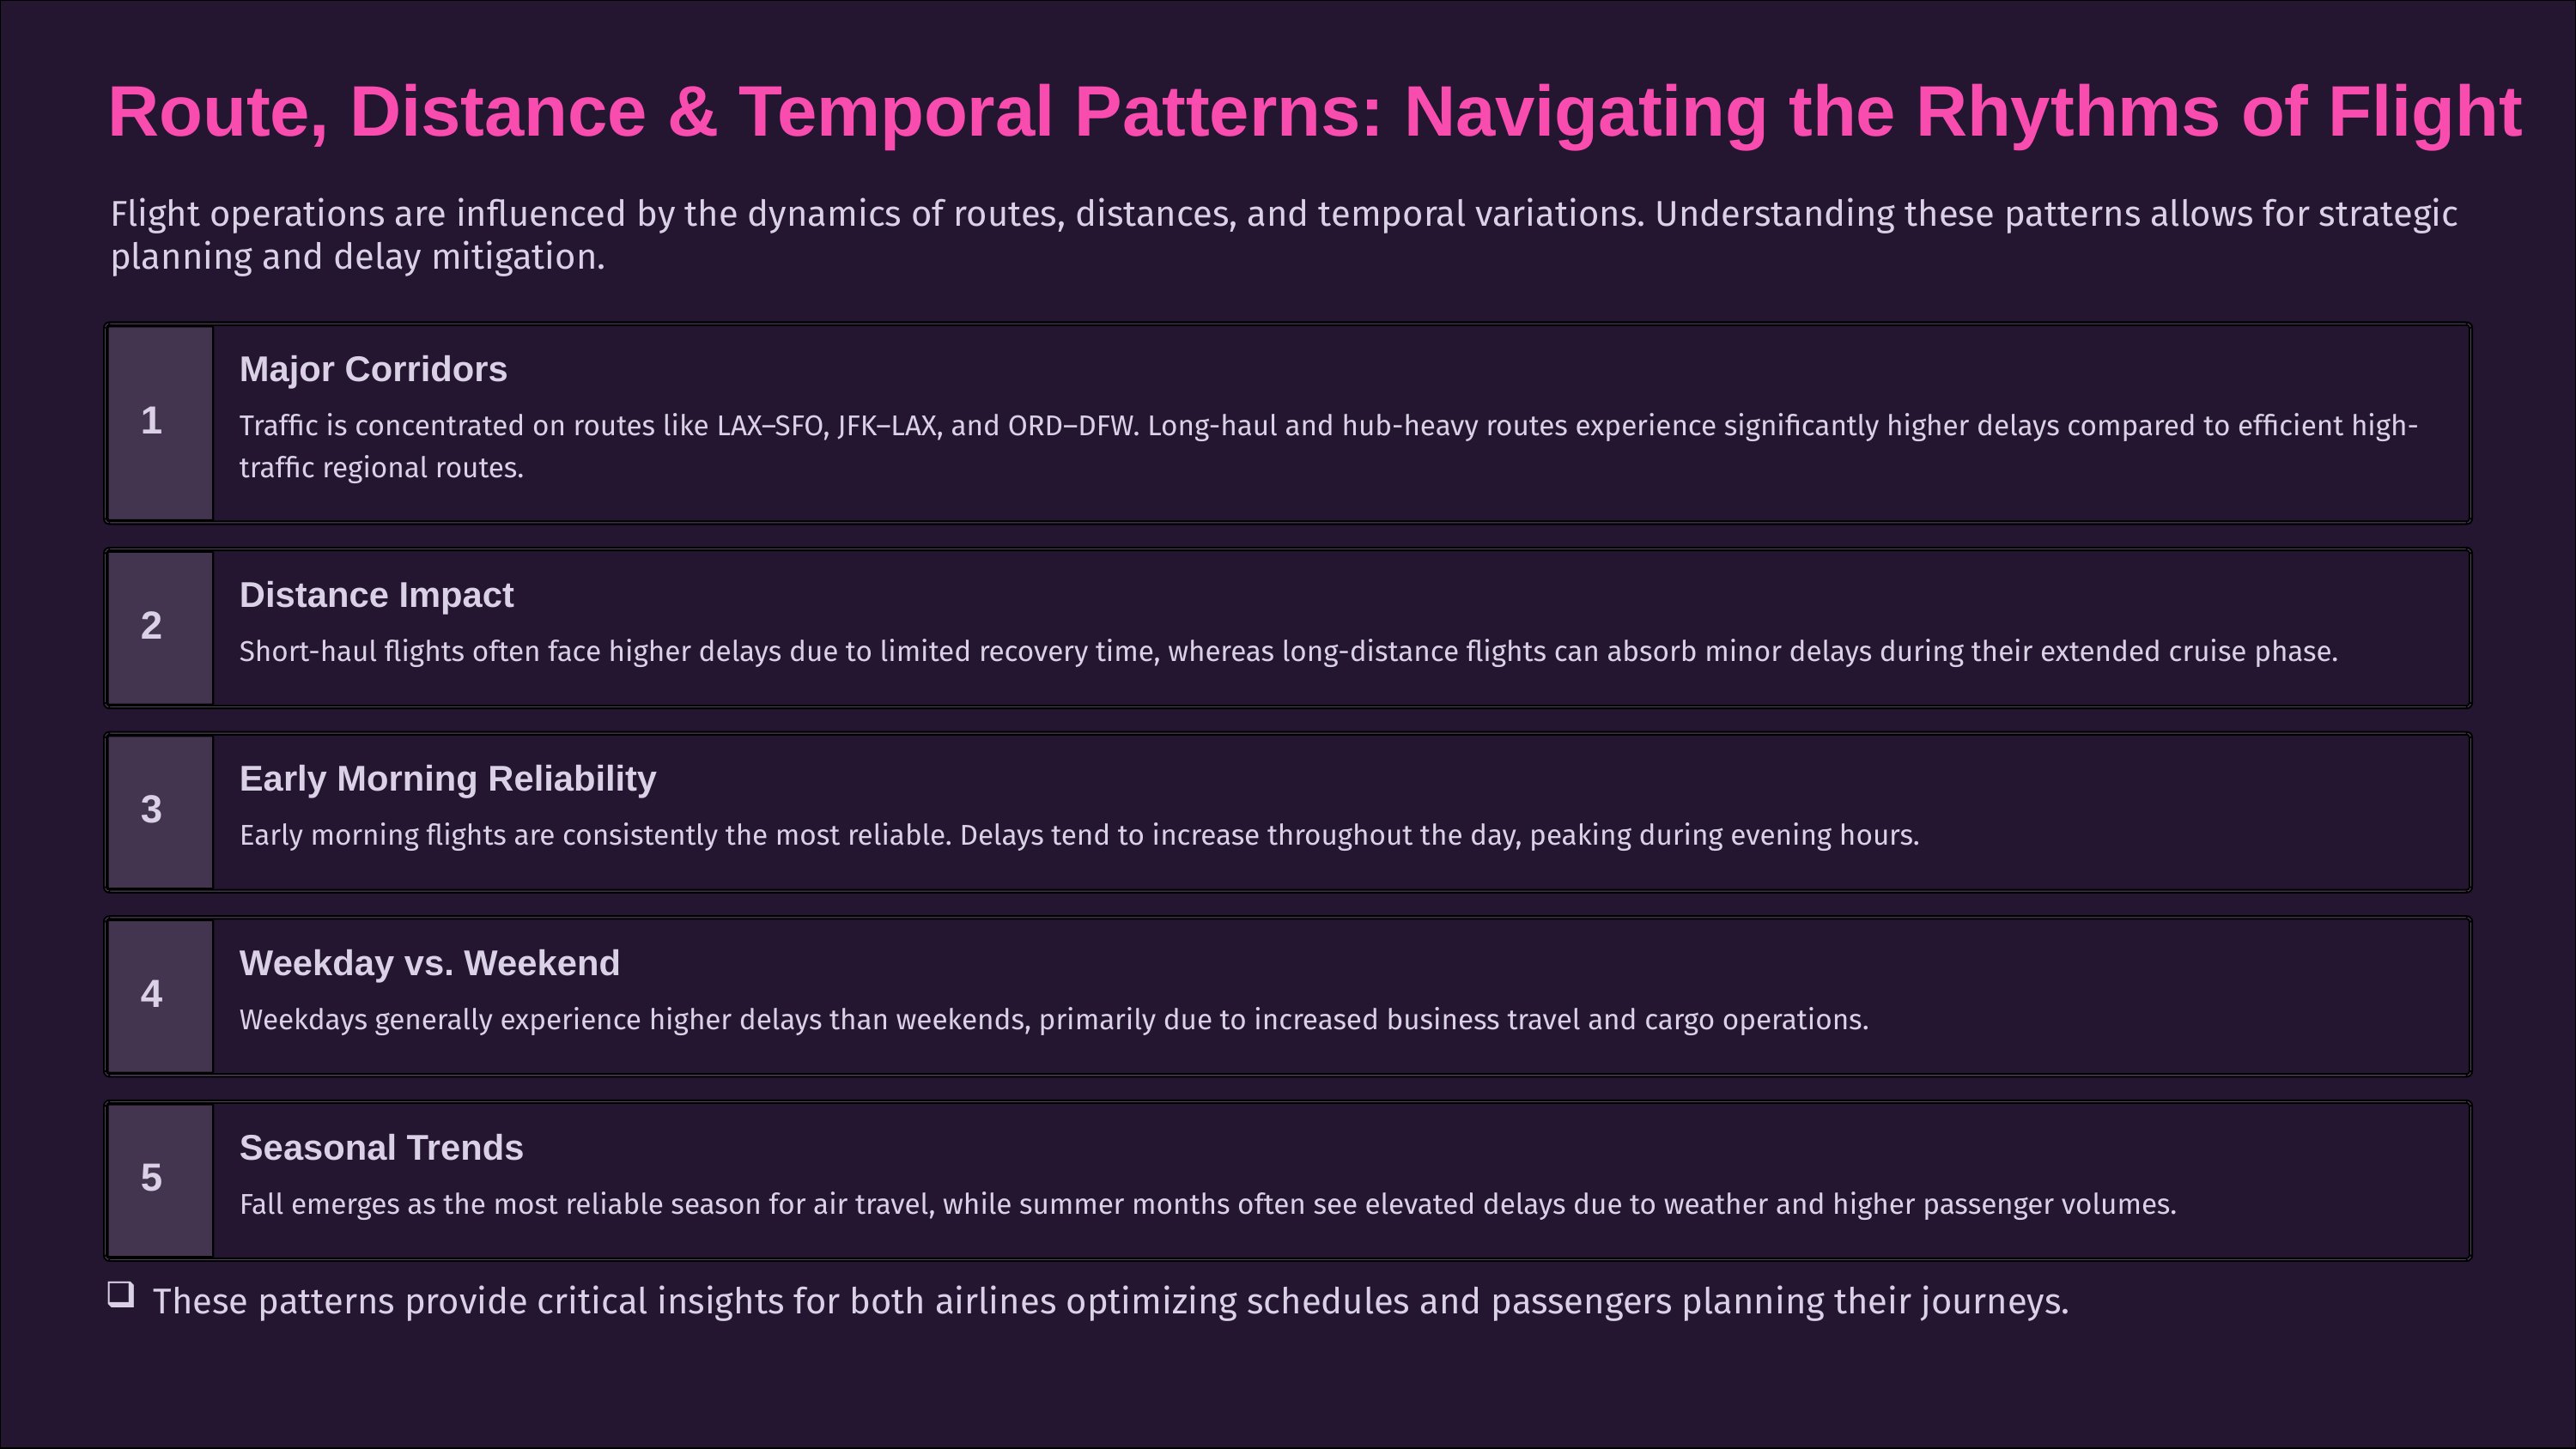

Route, Distance & Temporal Patterns: Navigating the Rhythms of Flight
Flight operations are influenced by the dynamics of routes, distances, and temporal variations. Understanding these patterns allows for strategic planning and delay mitigation.

Major Corridors
Traffic is concentrated on routes like LAX–SFO, JFK–LAX, and ORD–DFW. Long-haul and hub-heavy routes experience significantly higher delays compared to efficient high-traffic regional routes.
1

Distance Impact
2
Short-haul flights often face higher delays due to limited recovery time, whereas long-distance flights can absorb minor delays during their extended cruise phase.

Early Morning Reliability
3
Early morning flights are consistently the most reliable. Delays tend to increase throughout the day, peaking during evening hours.

Weekday vs. Weekend
4
Weekdays generally experience higher delays than weekends, primarily due to increased business travel and cargo operations.

Seasonal Trends
5
Fall emerges as the most reliable season for air travel, while summer months often see elevated delays due to weather and higher passenger volumes.
These patterns provide critical insights for both airlines optimizing schedules and passengers planning their journeys.